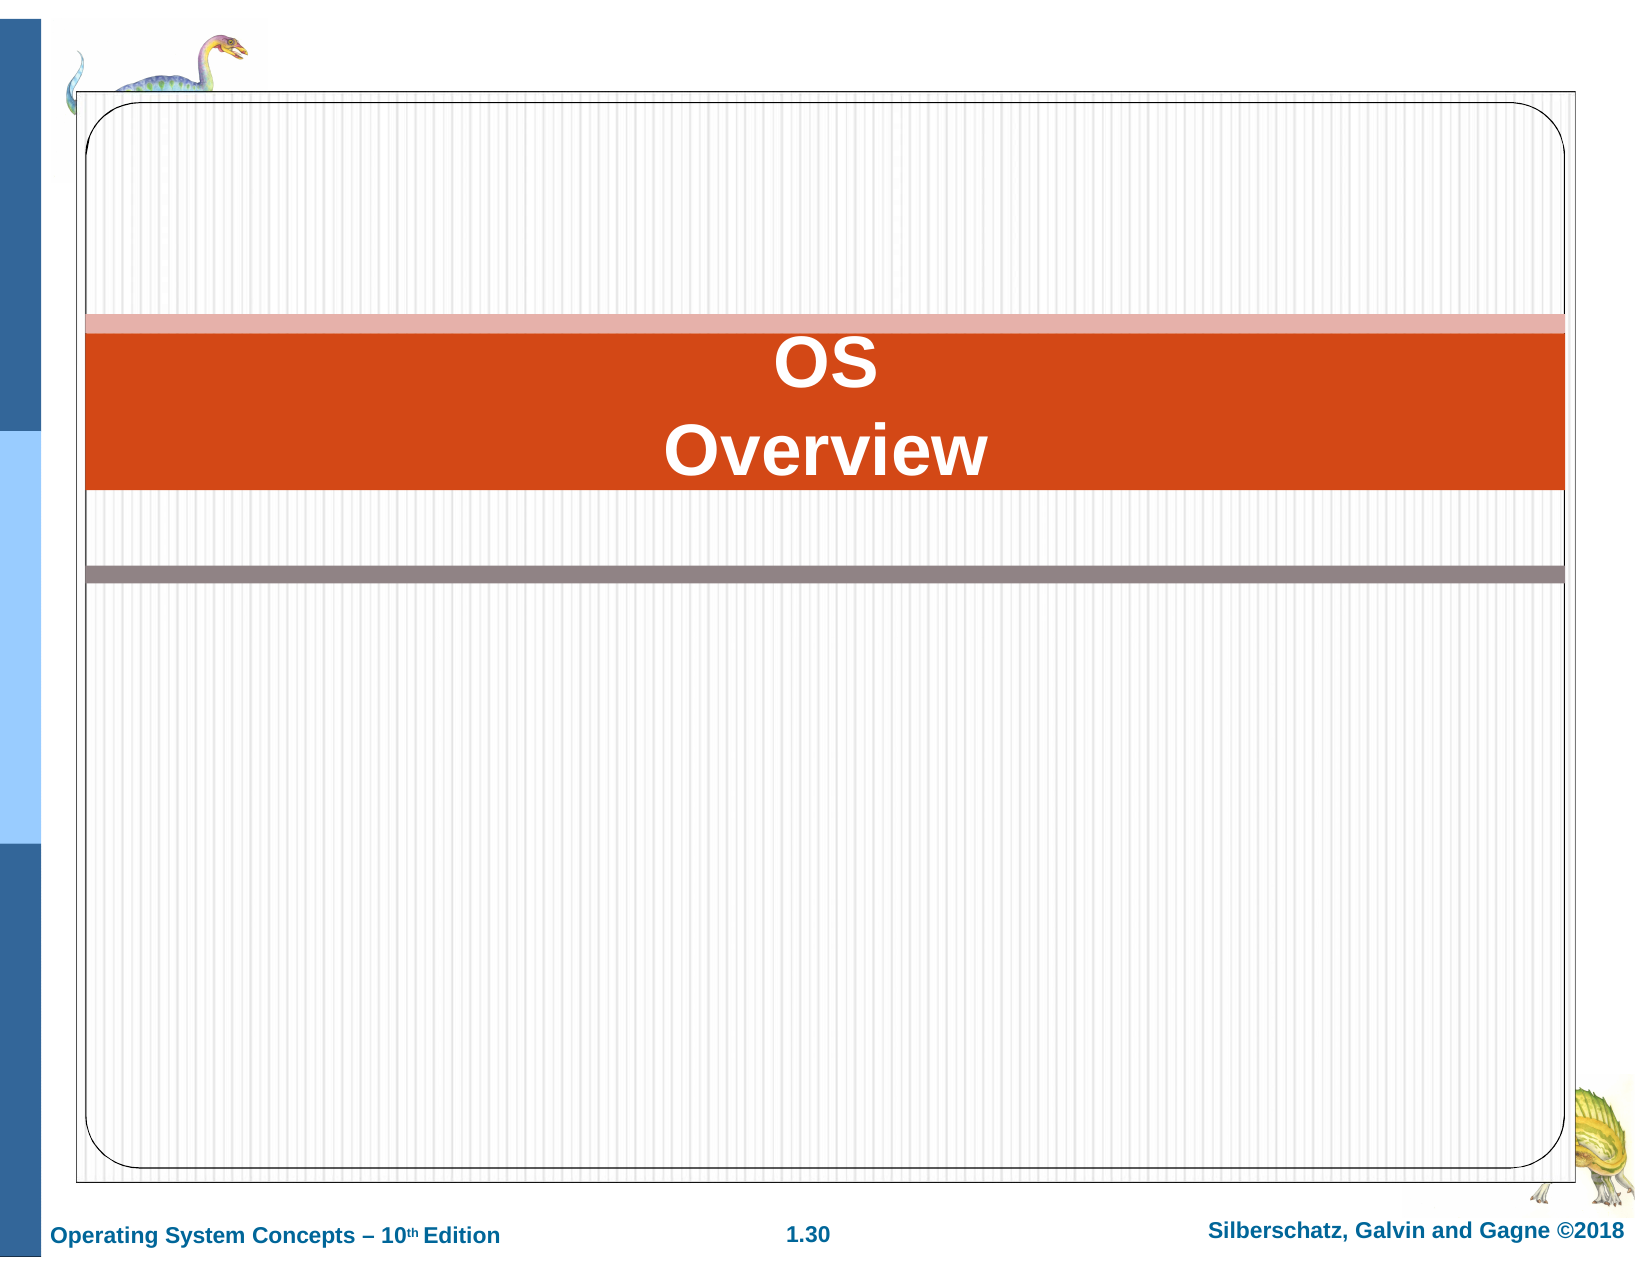

OS
Overview

Silberschatz, Galvin and Gagne ©2018
1.30
Operating System Concepts – 10th Edition